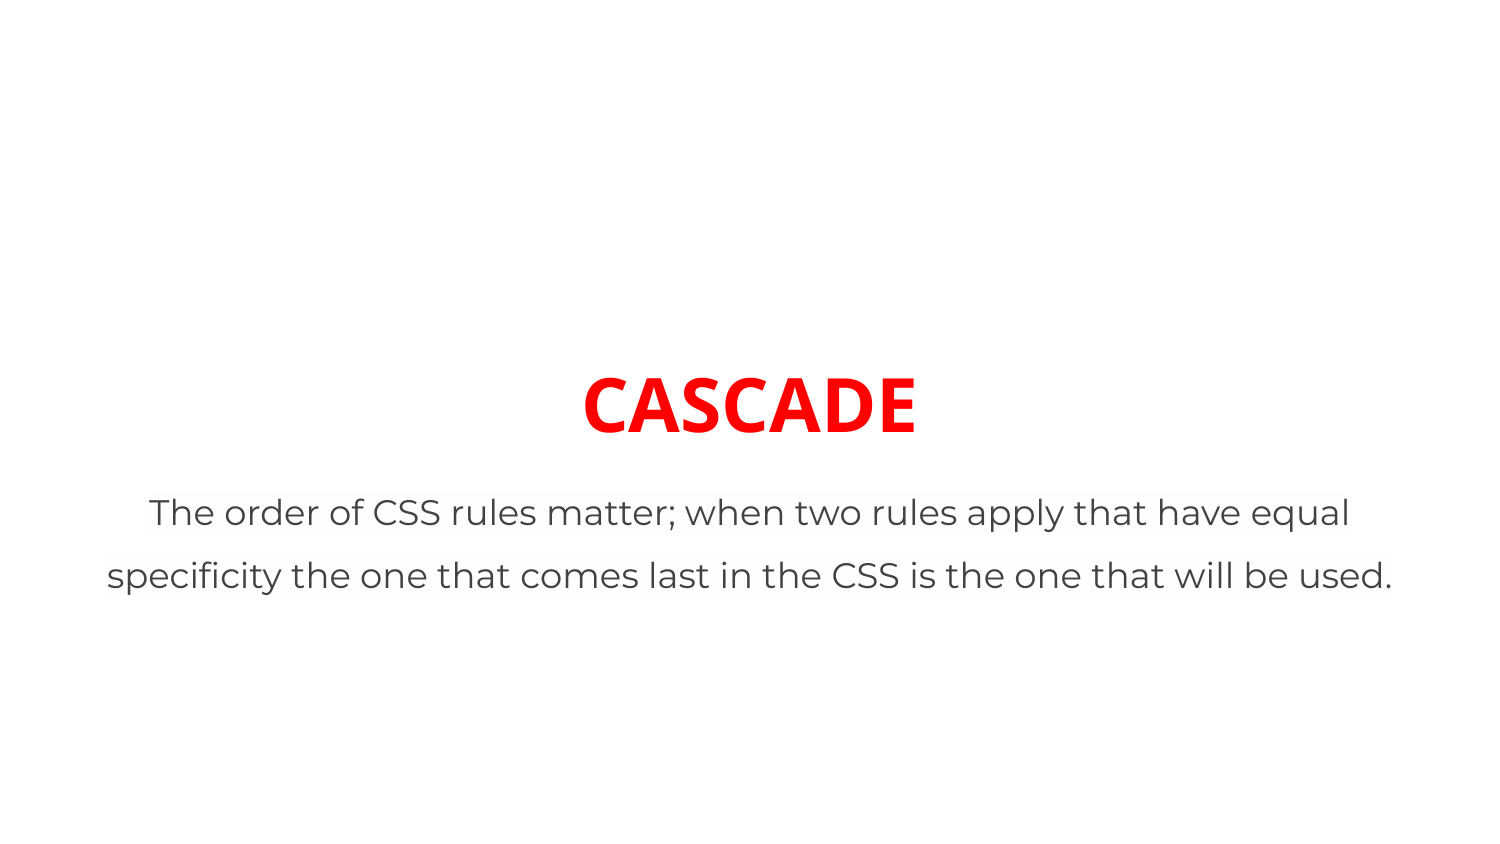

# CASCADE
The order of CSS rules matter; when two rules apply that have equal specificity the one that comes last in the CSS is the one that will be used.